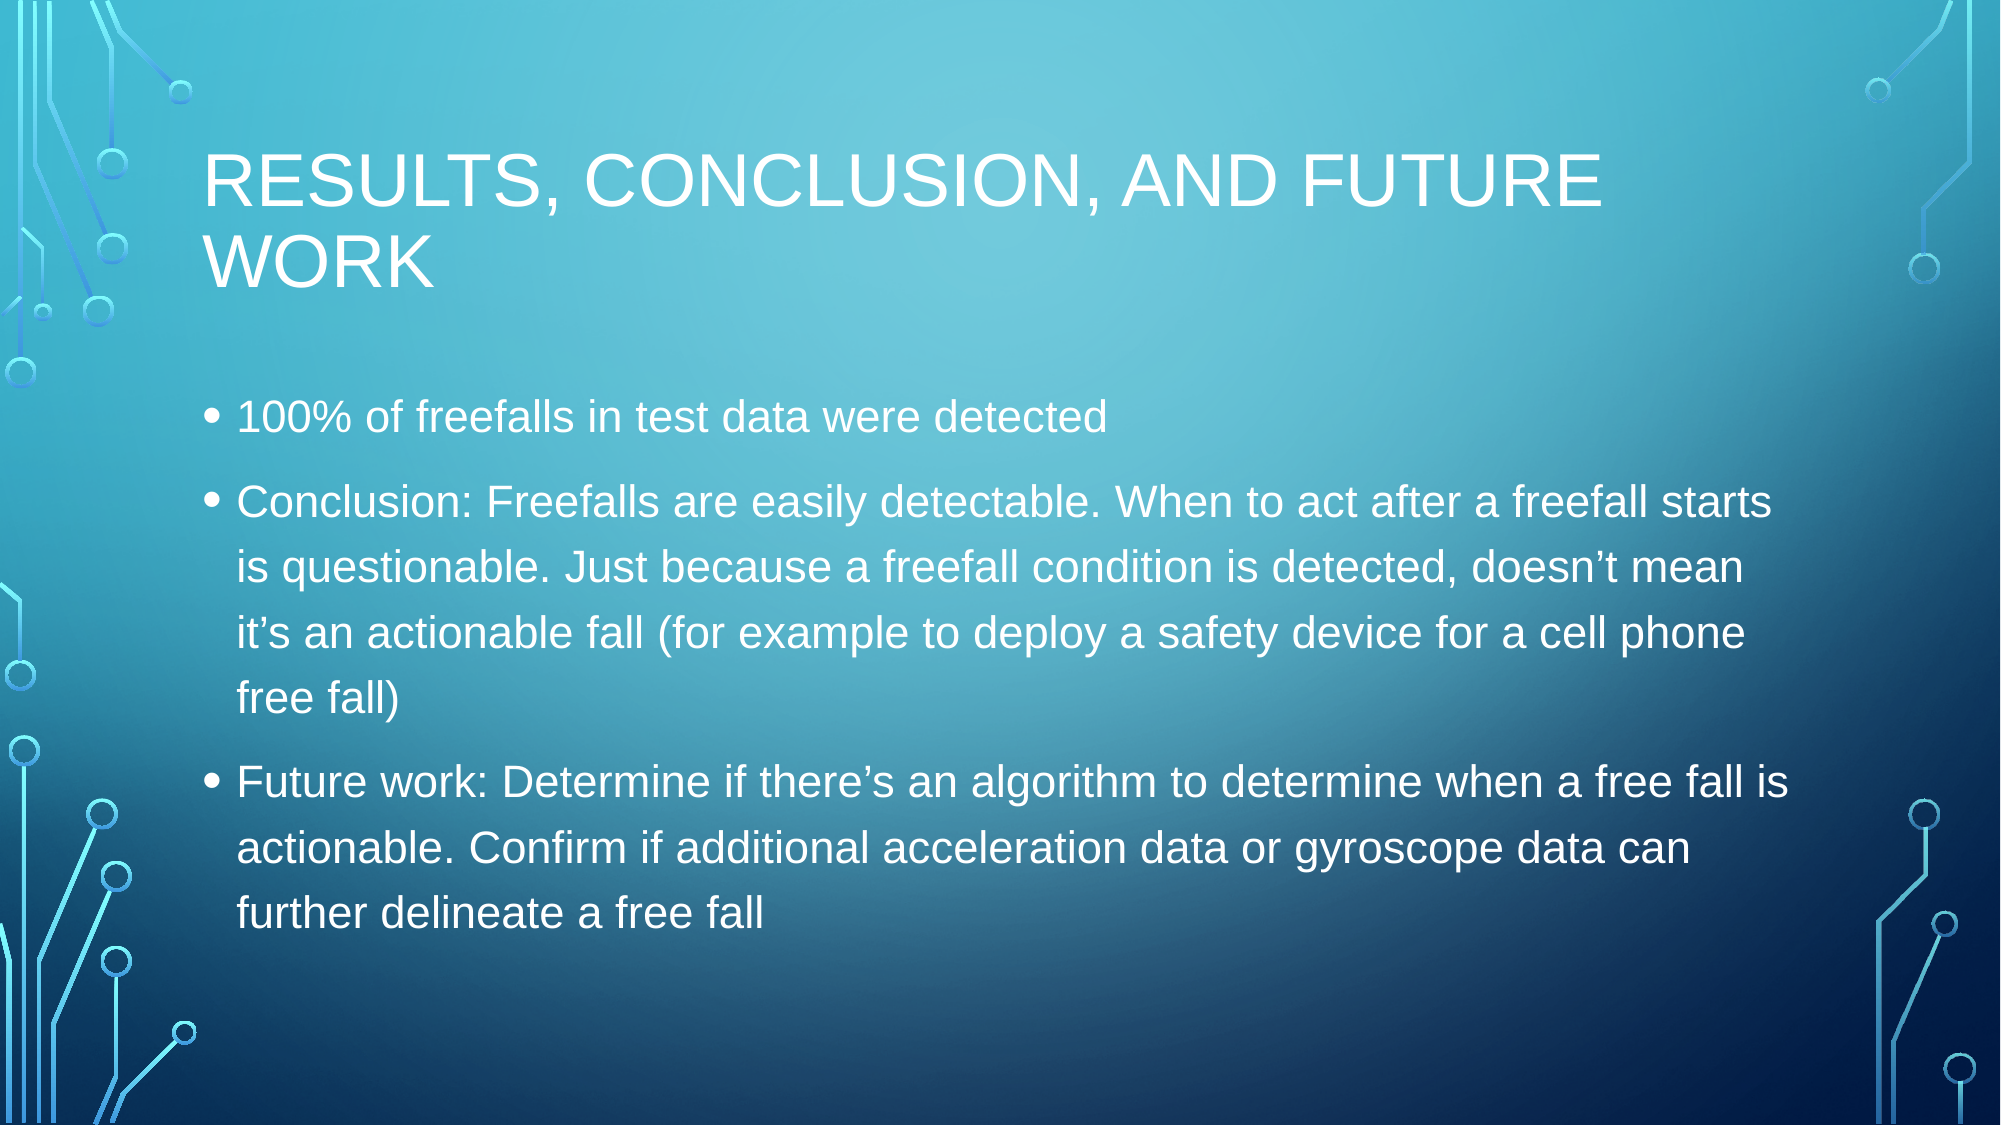

# Results, Conclusion, and Future work
100% of freefalls in test data were detected
Conclusion: Freefalls are easily detectable. When to act after a freefall starts is questionable. Just because a freefall condition is detected, doesn’t mean it’s an actionable fall (for example to deploy a safety device for a cell phone free fall)
Future work: Determine if there’s an algorithm to determine when a free fall is actionable. Confirm if additional acceleration data or gyroscope data can further delineate a free fall